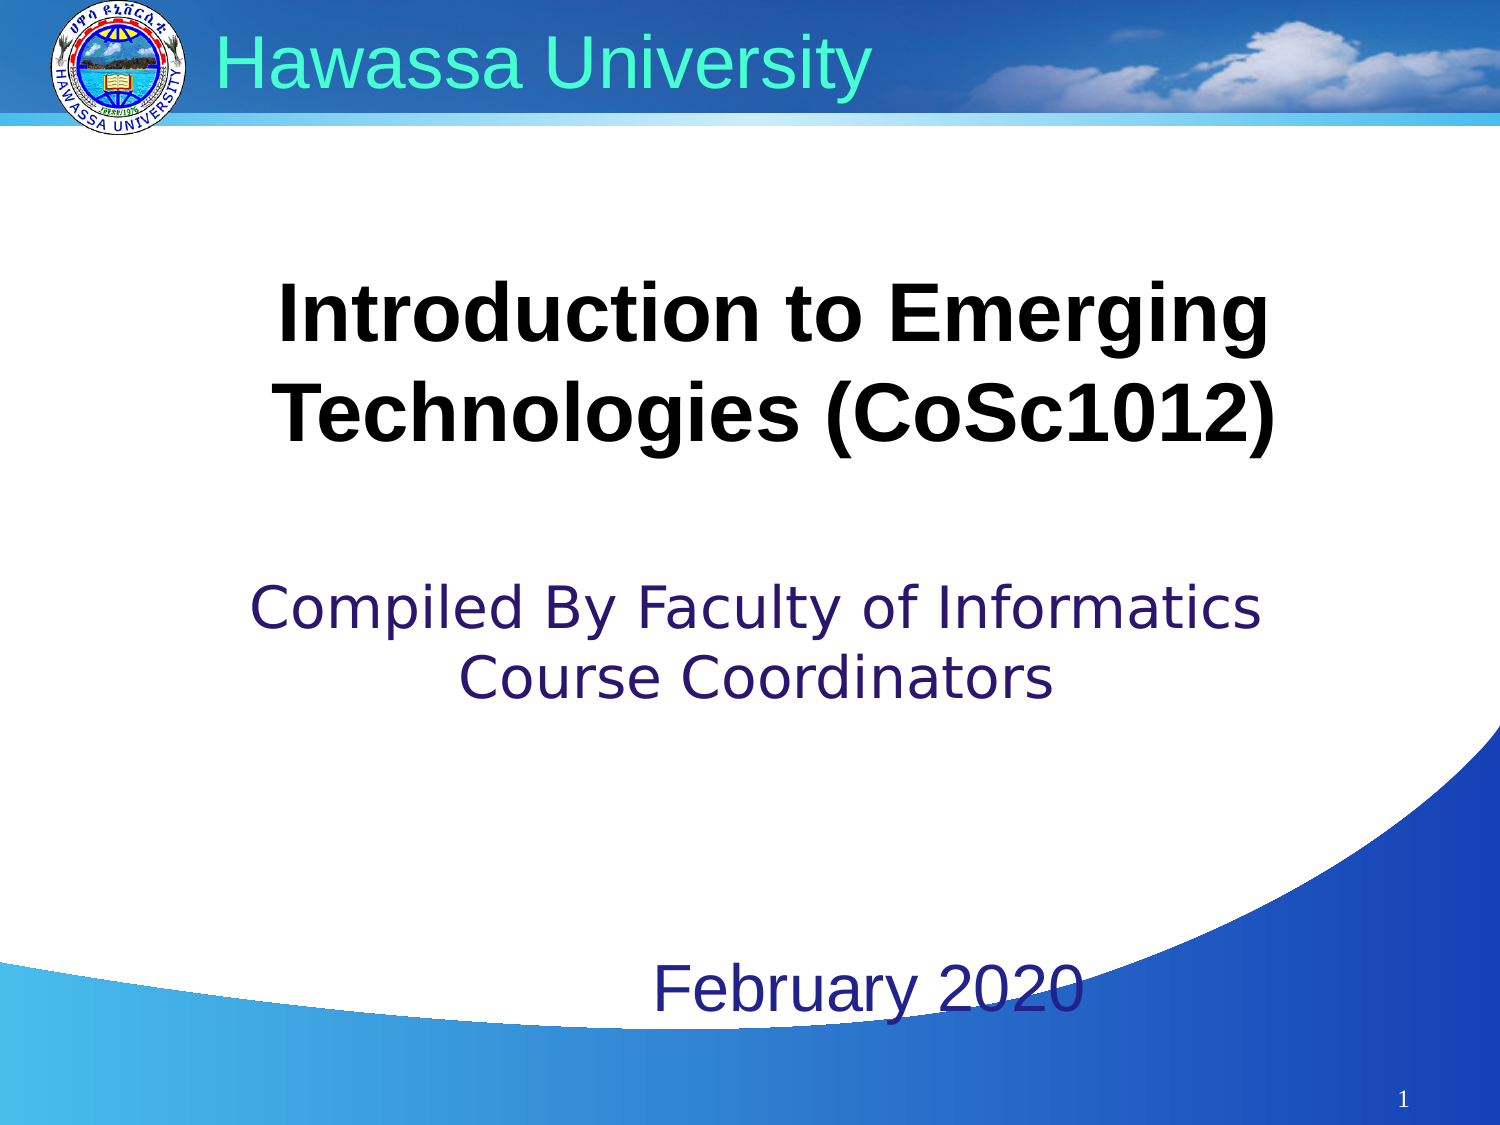

Hawassa University
# Introduction to Emerging Technologies (CoSc1012)
Compiled By Faculty of Informatics Course Coordinators
February 2020
1